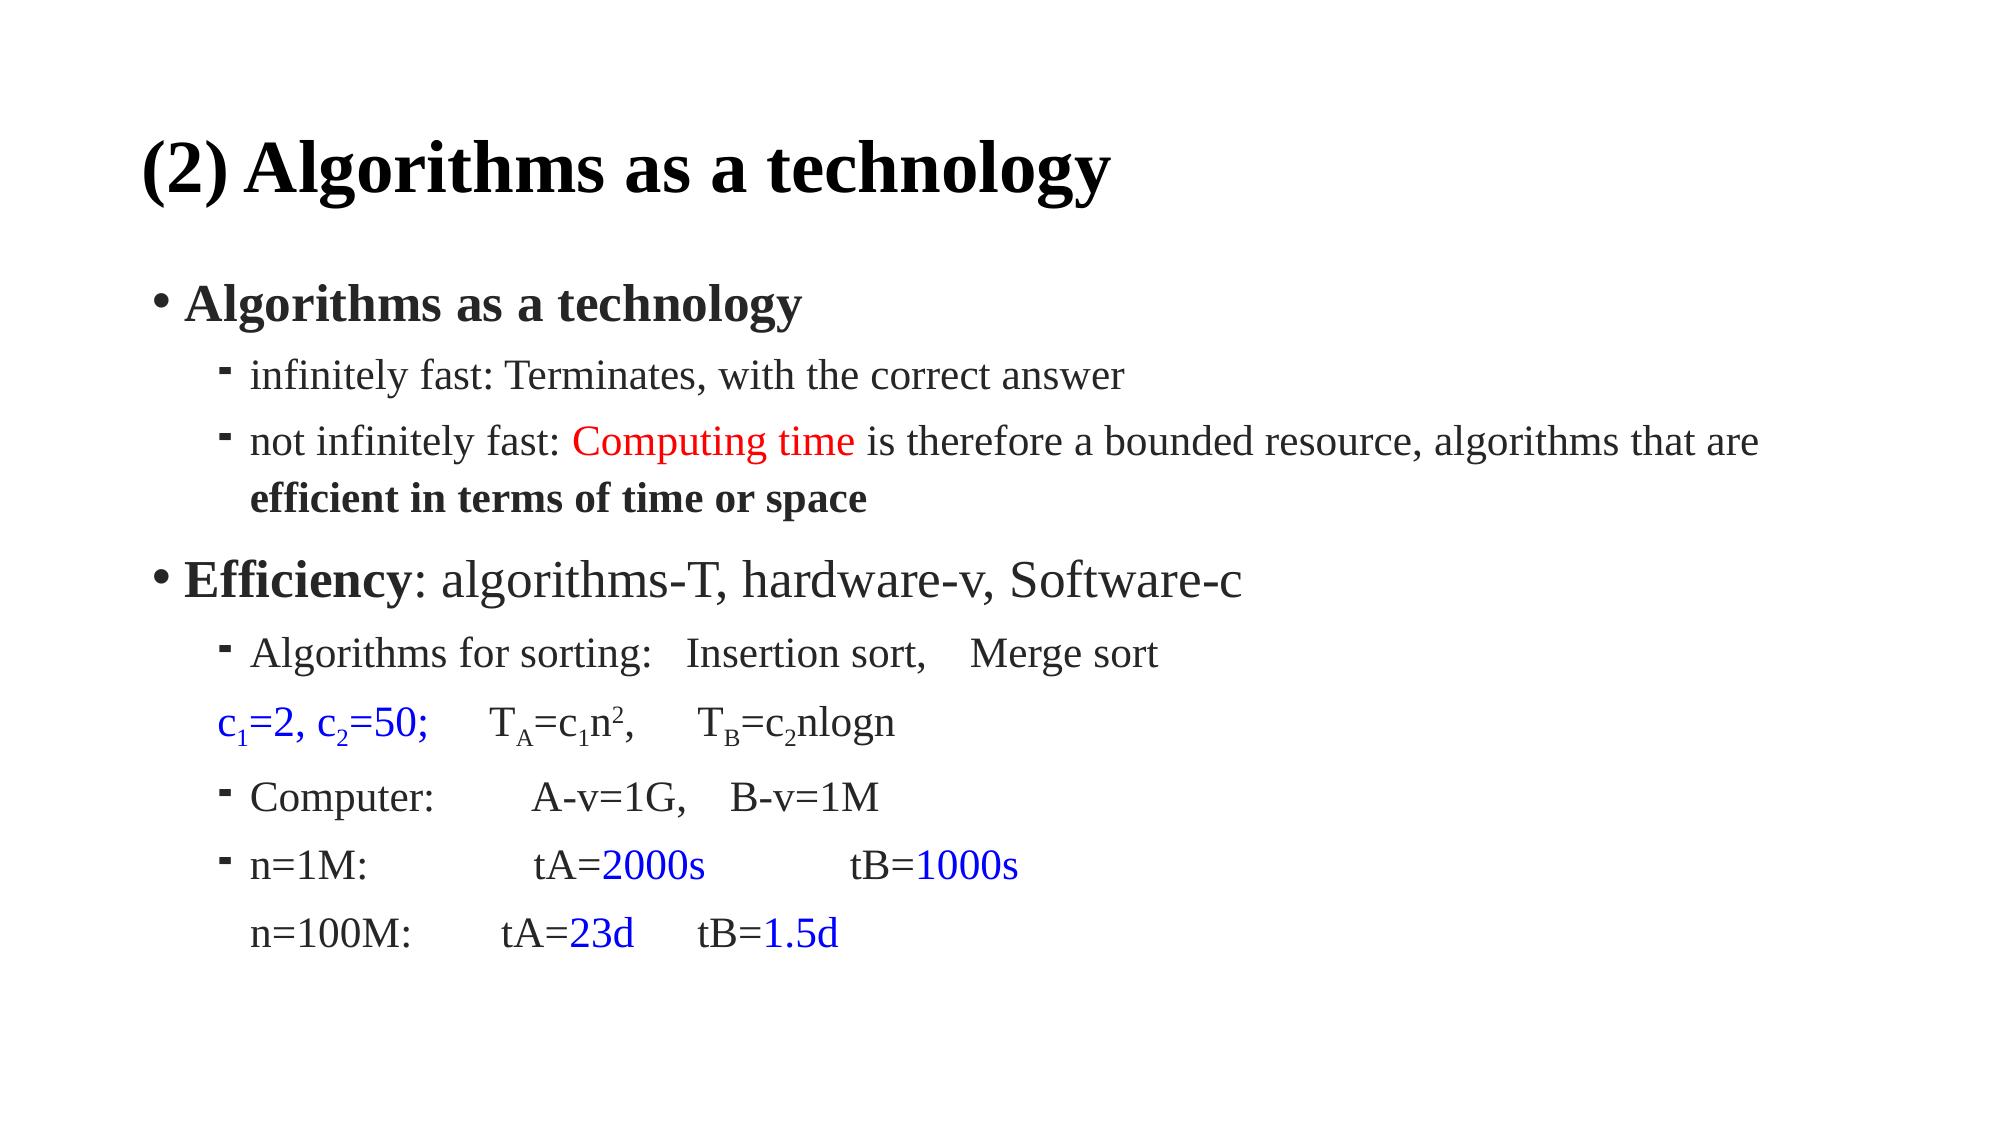

# (2) Algorithms as a technology
Algorithms as a technology
infinitely fast: Terminates, with the correct answer
not infinitely fast: Computing time is therefore a bounded resource, algorithms that are efficient in terms of time or space
Efficiency: algorithms-T, hardware-v, Software-c
Algorithms for sorting:   Insertion sort, 	Merge sort
	c1=2, c2=50;		   TA=c1n2, 		TB=c2nlogn
Computer:		    A-v=1G, 		B-v=1M
n=1M: 			    tA=2000s	 	tB=1000s
   n=100M: 		    tA=23d		tB=1.5d